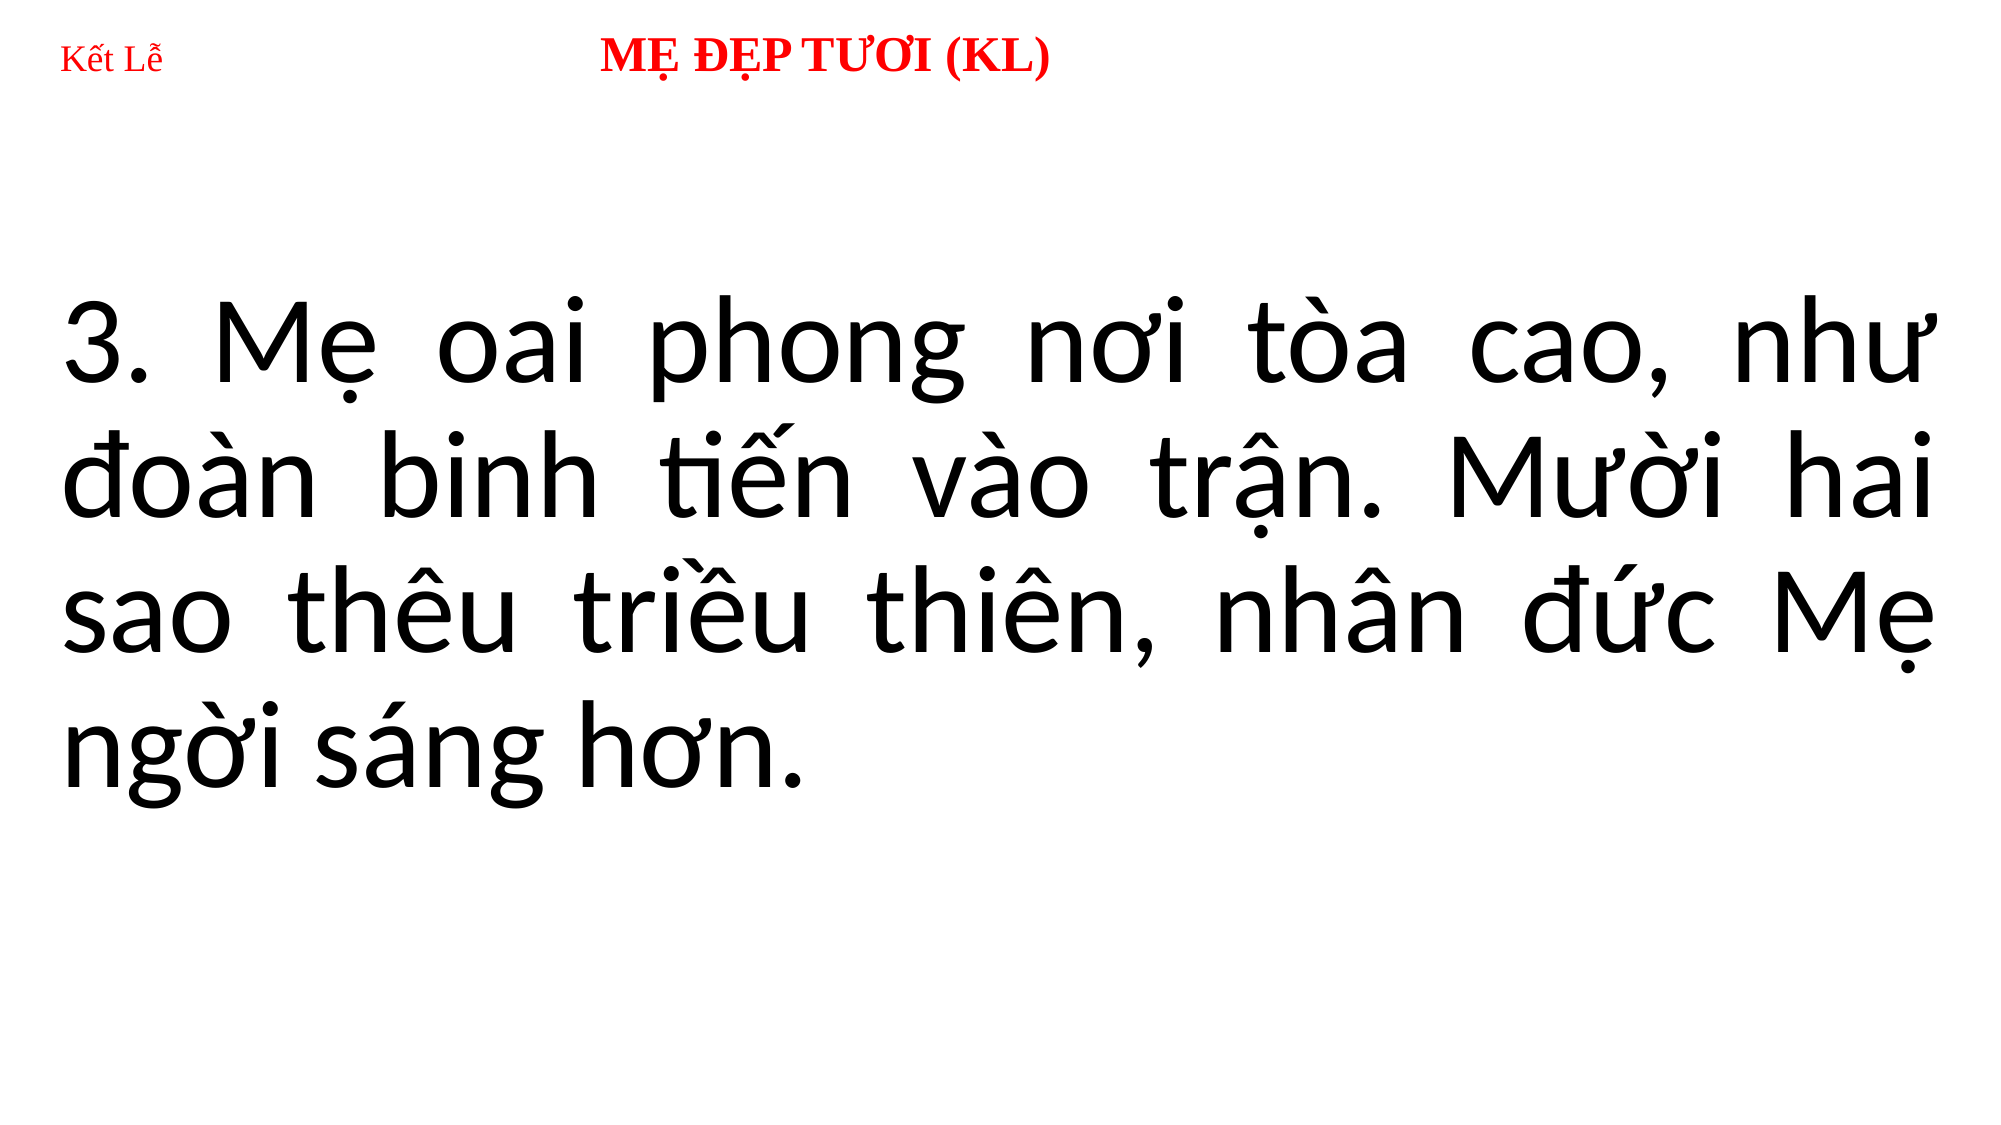

# Kết Lễ                                              MẸ ĐẸP TƯƠI (KL)
3. Mẹ oai phong nơi tòa cao, như đoàn binh tiến vào trận. Mười hai sao thêu triều thiên, nhân đức Mẹ ngời sáng hơn.